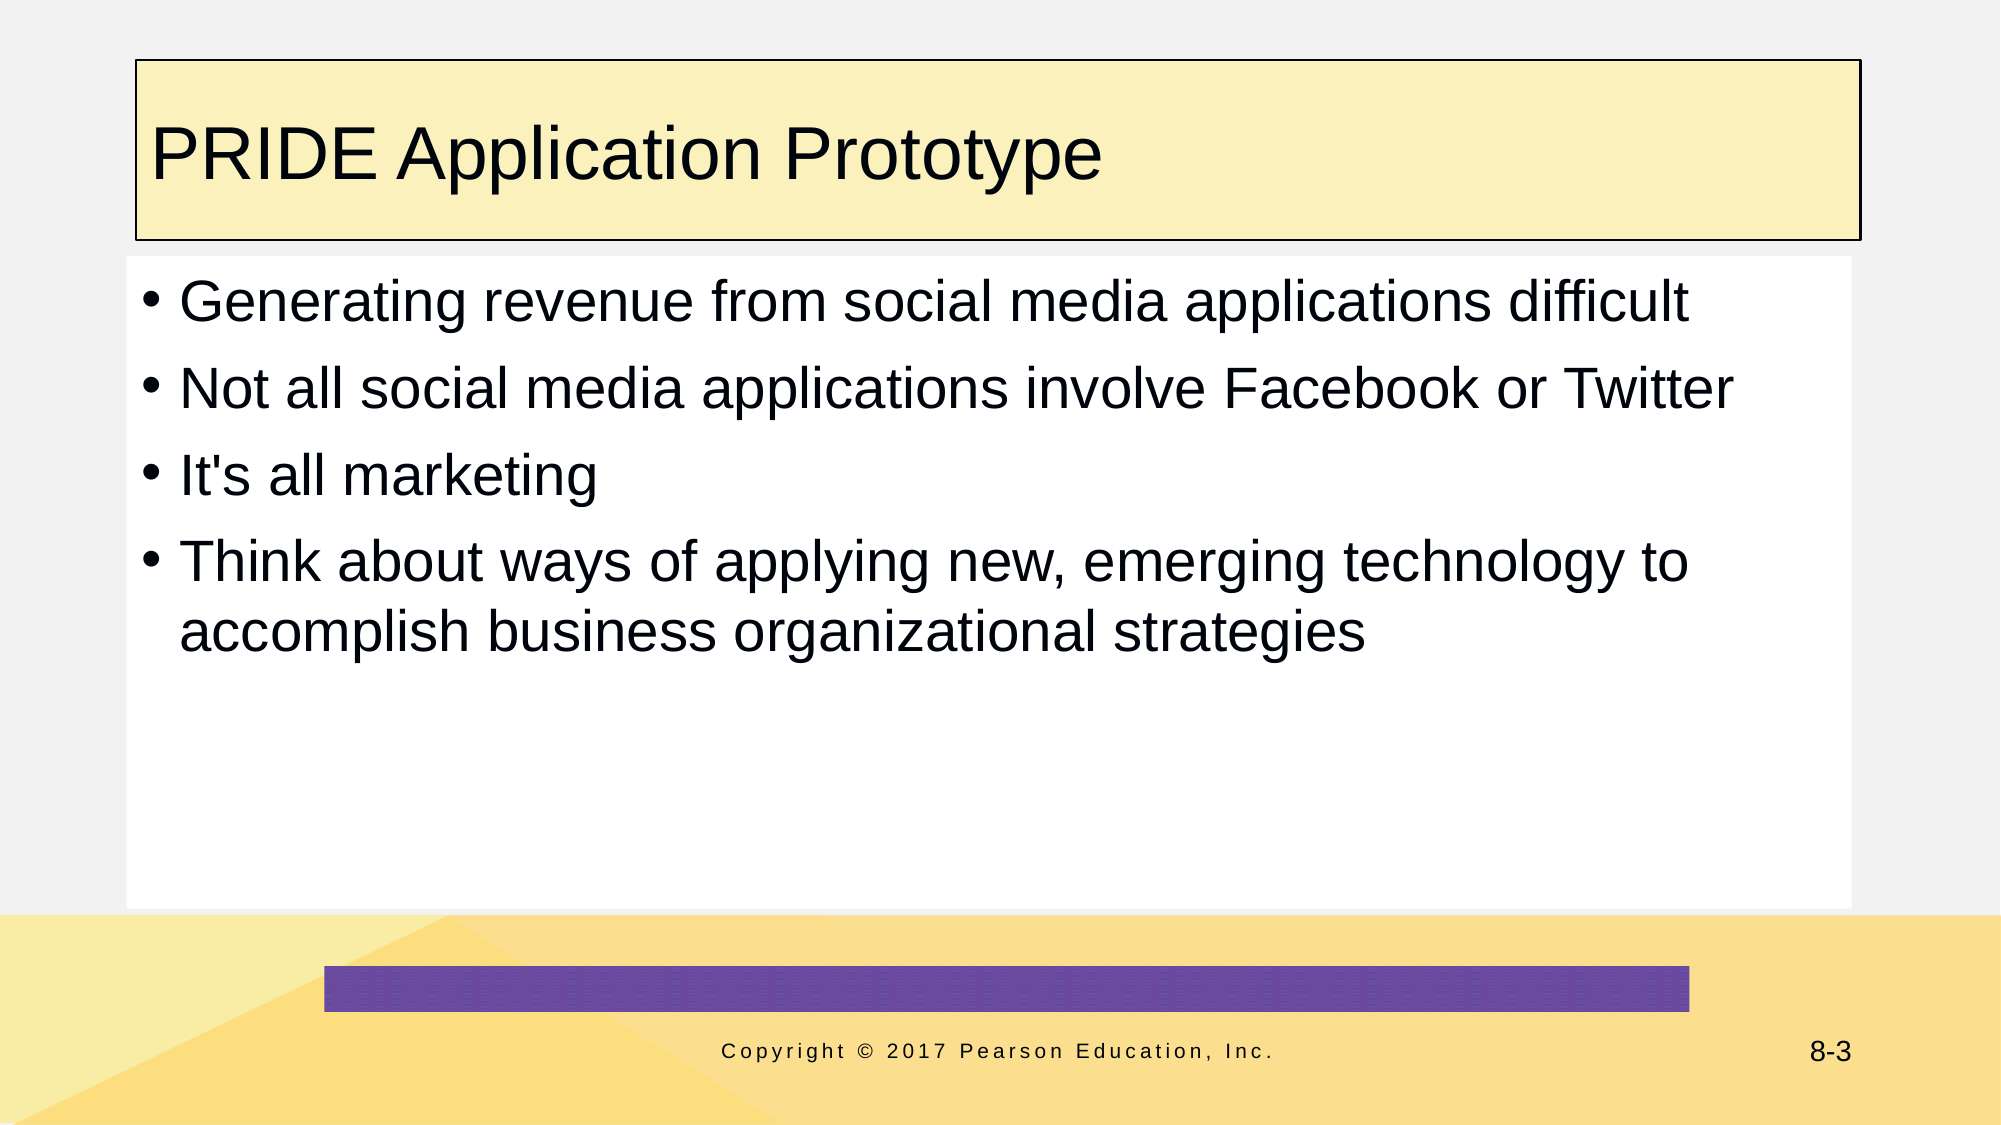

# PRIDE Application Prototype
Generating revenue from social media applications difficult
Not all social media applications involve Facebook or Twitter
It's all marketing
Think about ways of applying new, emerging technology to accomplish business organizational strategies
Copyright © 2017 Pearson Education, Inc.